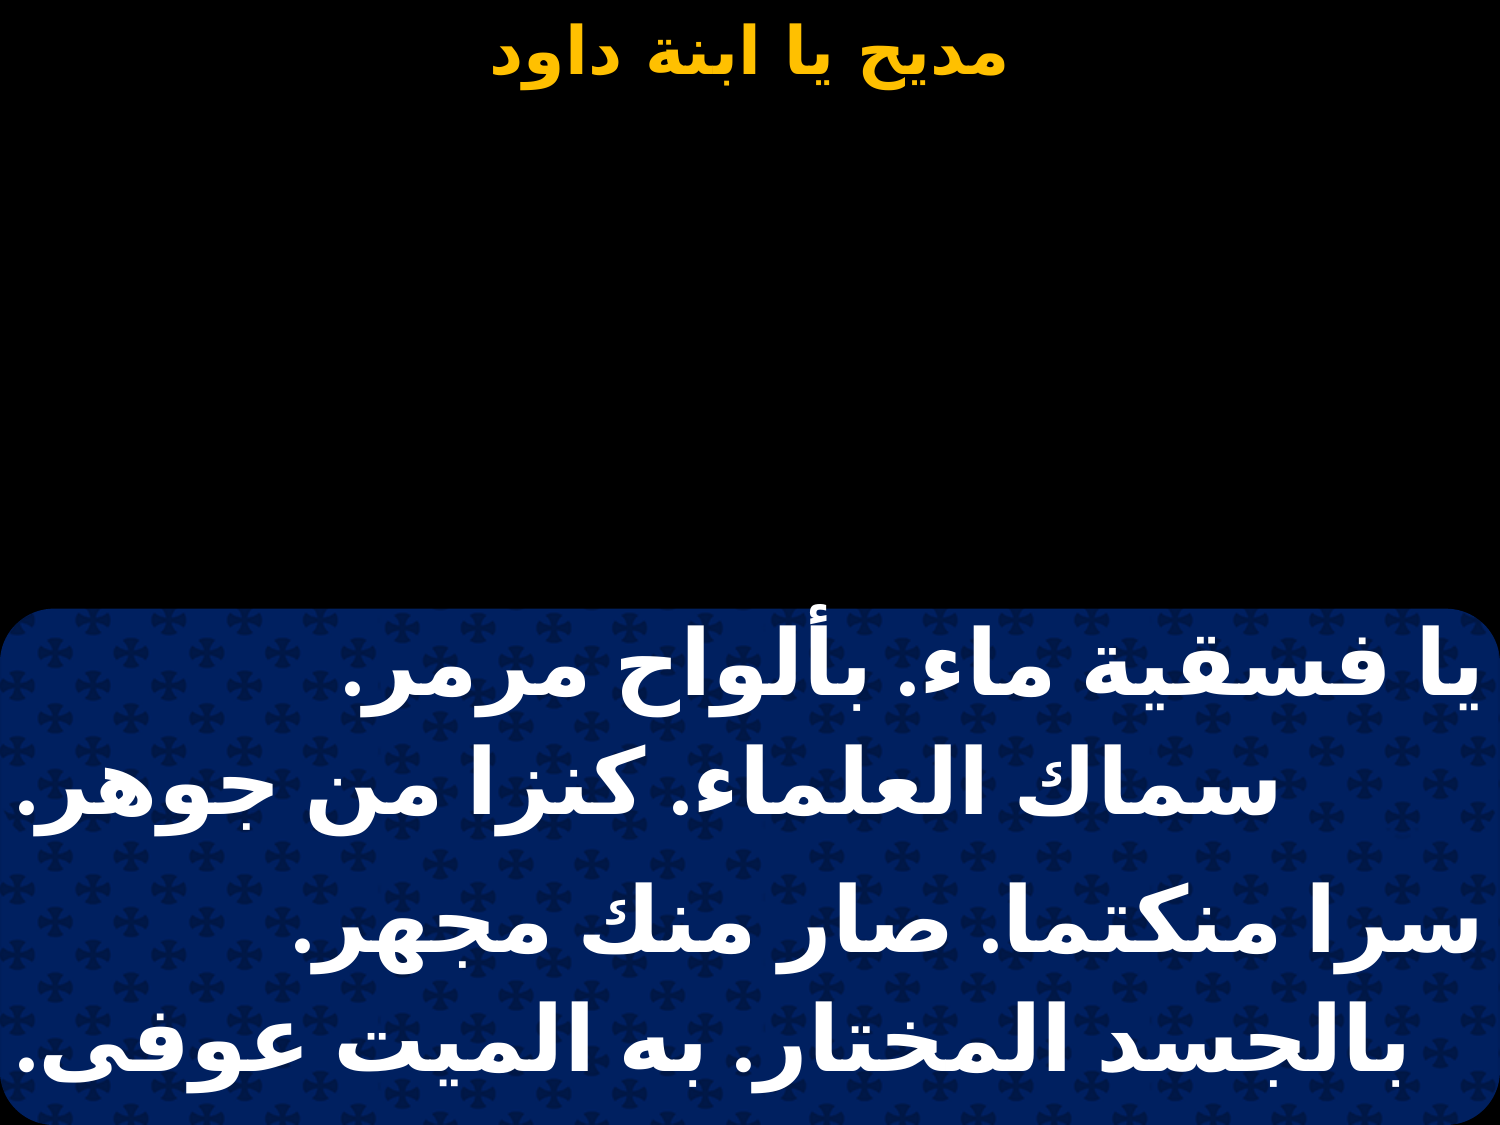

#
| يا فسقية ماء. بألواح مرمر. |
| --- |
| سماك العلماء. كنزا من جوهر. |
|  |
| سرا منكتما. صار منك مجهر. |
| بالجسد المختار. به الميت عوفى. |